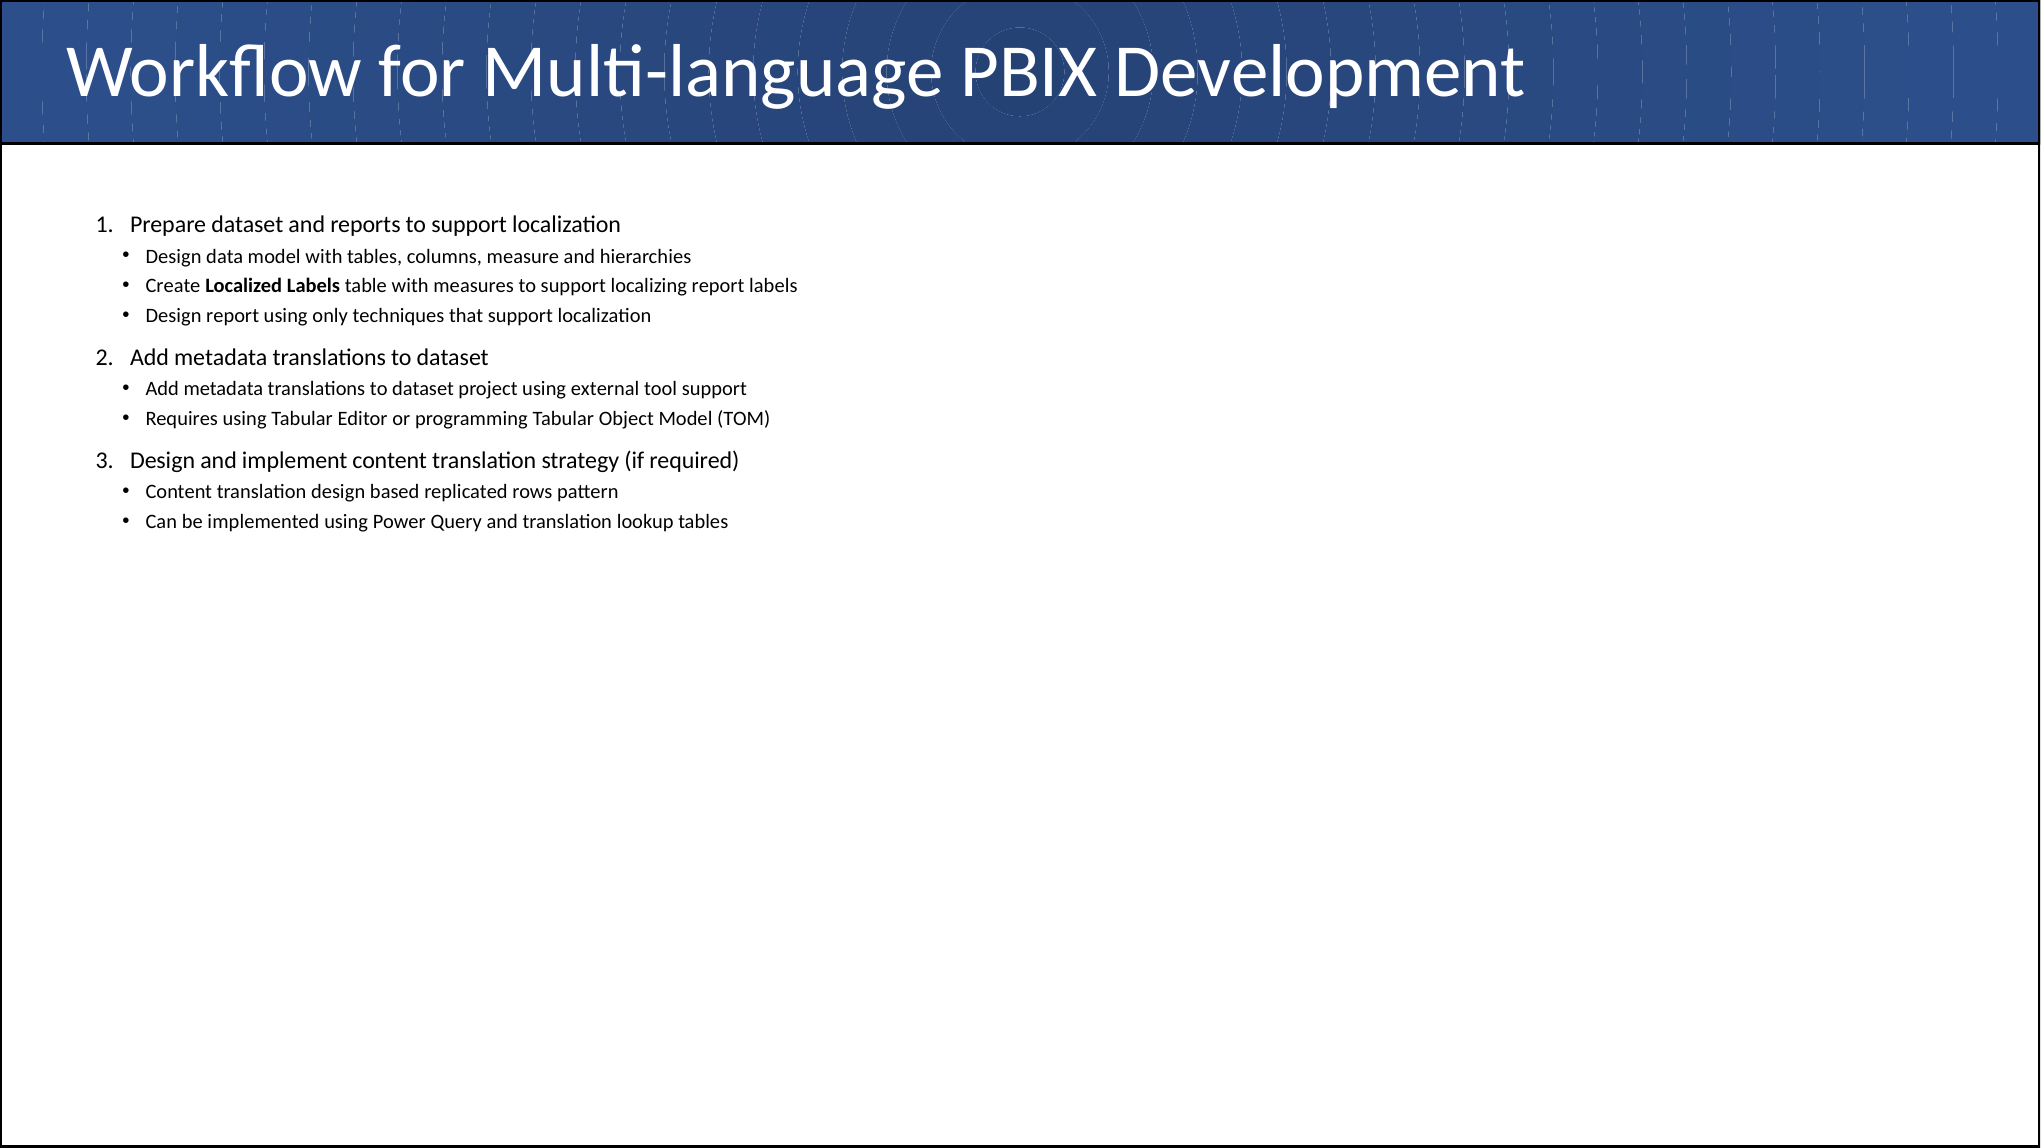

# Workflow for Multi-language PBIX Development
Prepare dataset and reports to support localization
Design data model with tables, columns, measure and hierarchies
Create Localized Labels table with measures to support localizing report labels
Design report using only techniques that support localization
Add metadata translations to dataset
Add metadata translations to dataset project using external tool support
Requires using Tabular Editor or programming Tabular Object Model (TOM)
Design and implement content translation strategy (if required)
Content translation design based replicated rows pattern
Can be implemented using Power Query and translation lookup tables